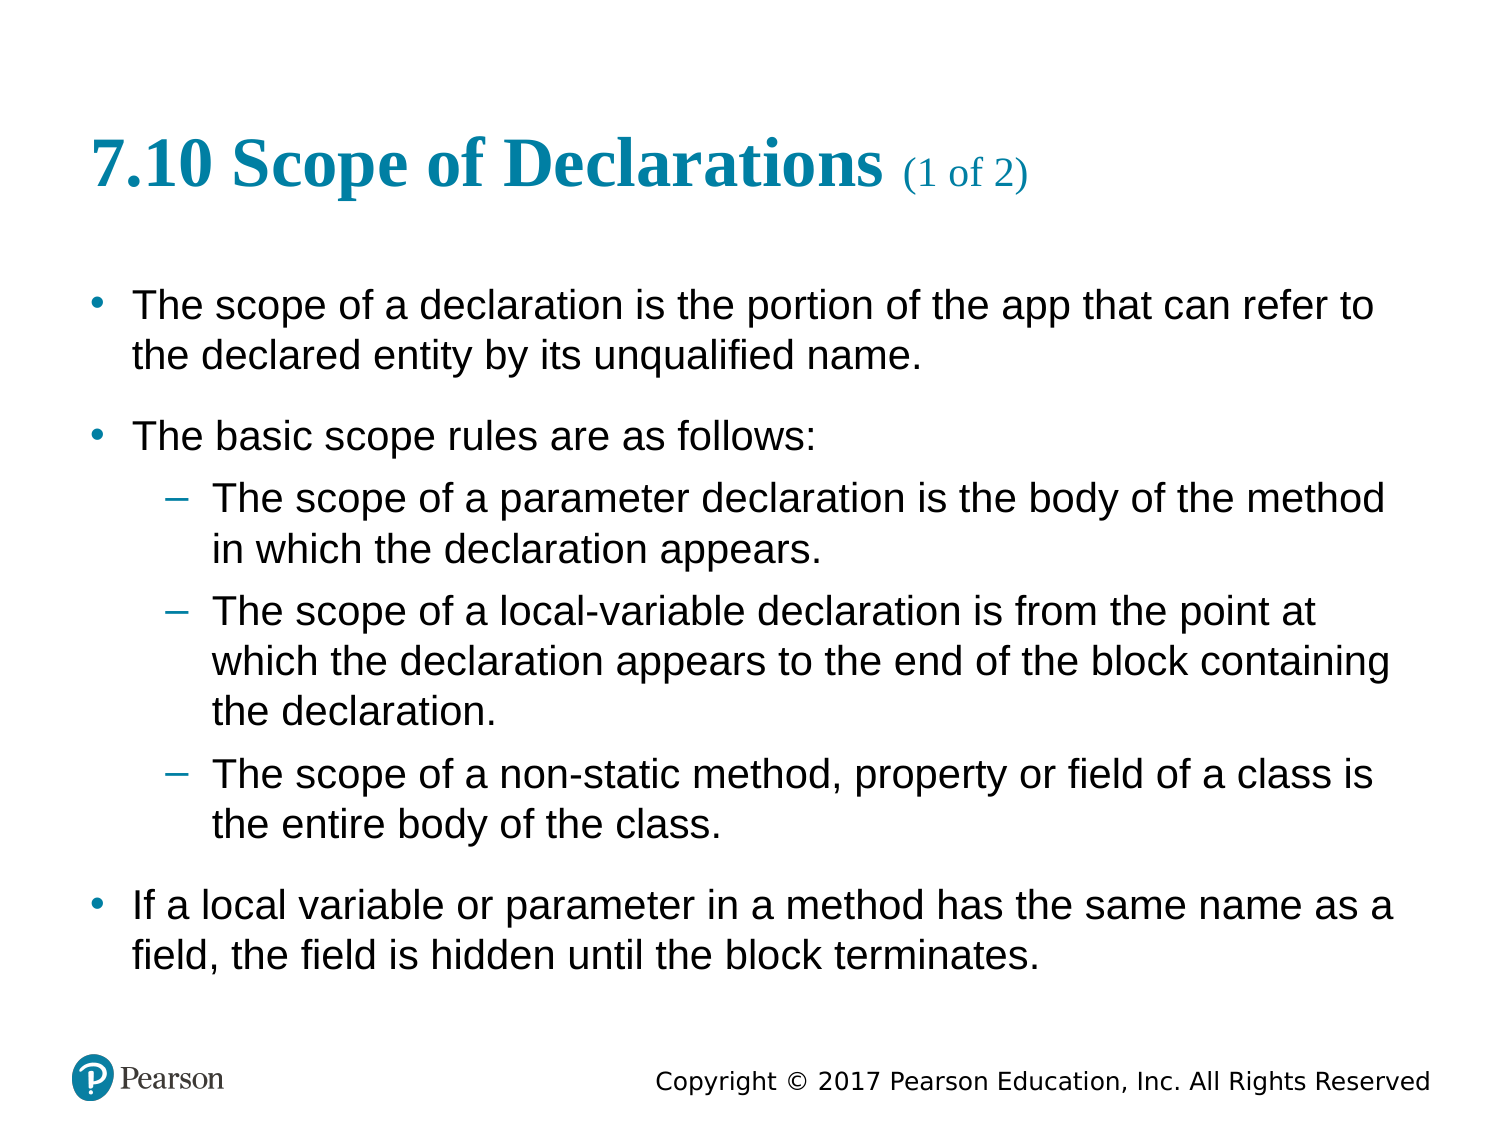

# 7.10 Scope of Declarations (1 of 2)
The scope of a declaration is the portion of the app that can refer to the declared entity by its unqualified name.
The basic scope rules are as follows:
The scope of a parameter declaration is the body of the method in which the declaration appears.
The scope of a local-variable declaration is from the point at which the declaration appears to the end of the block containing the declaration.
The scope of a non-static method, property or field of a class is the entire body of the class.
If a local variable or parameter in a method has the same name as a field, the field is hidden until the block terminates.